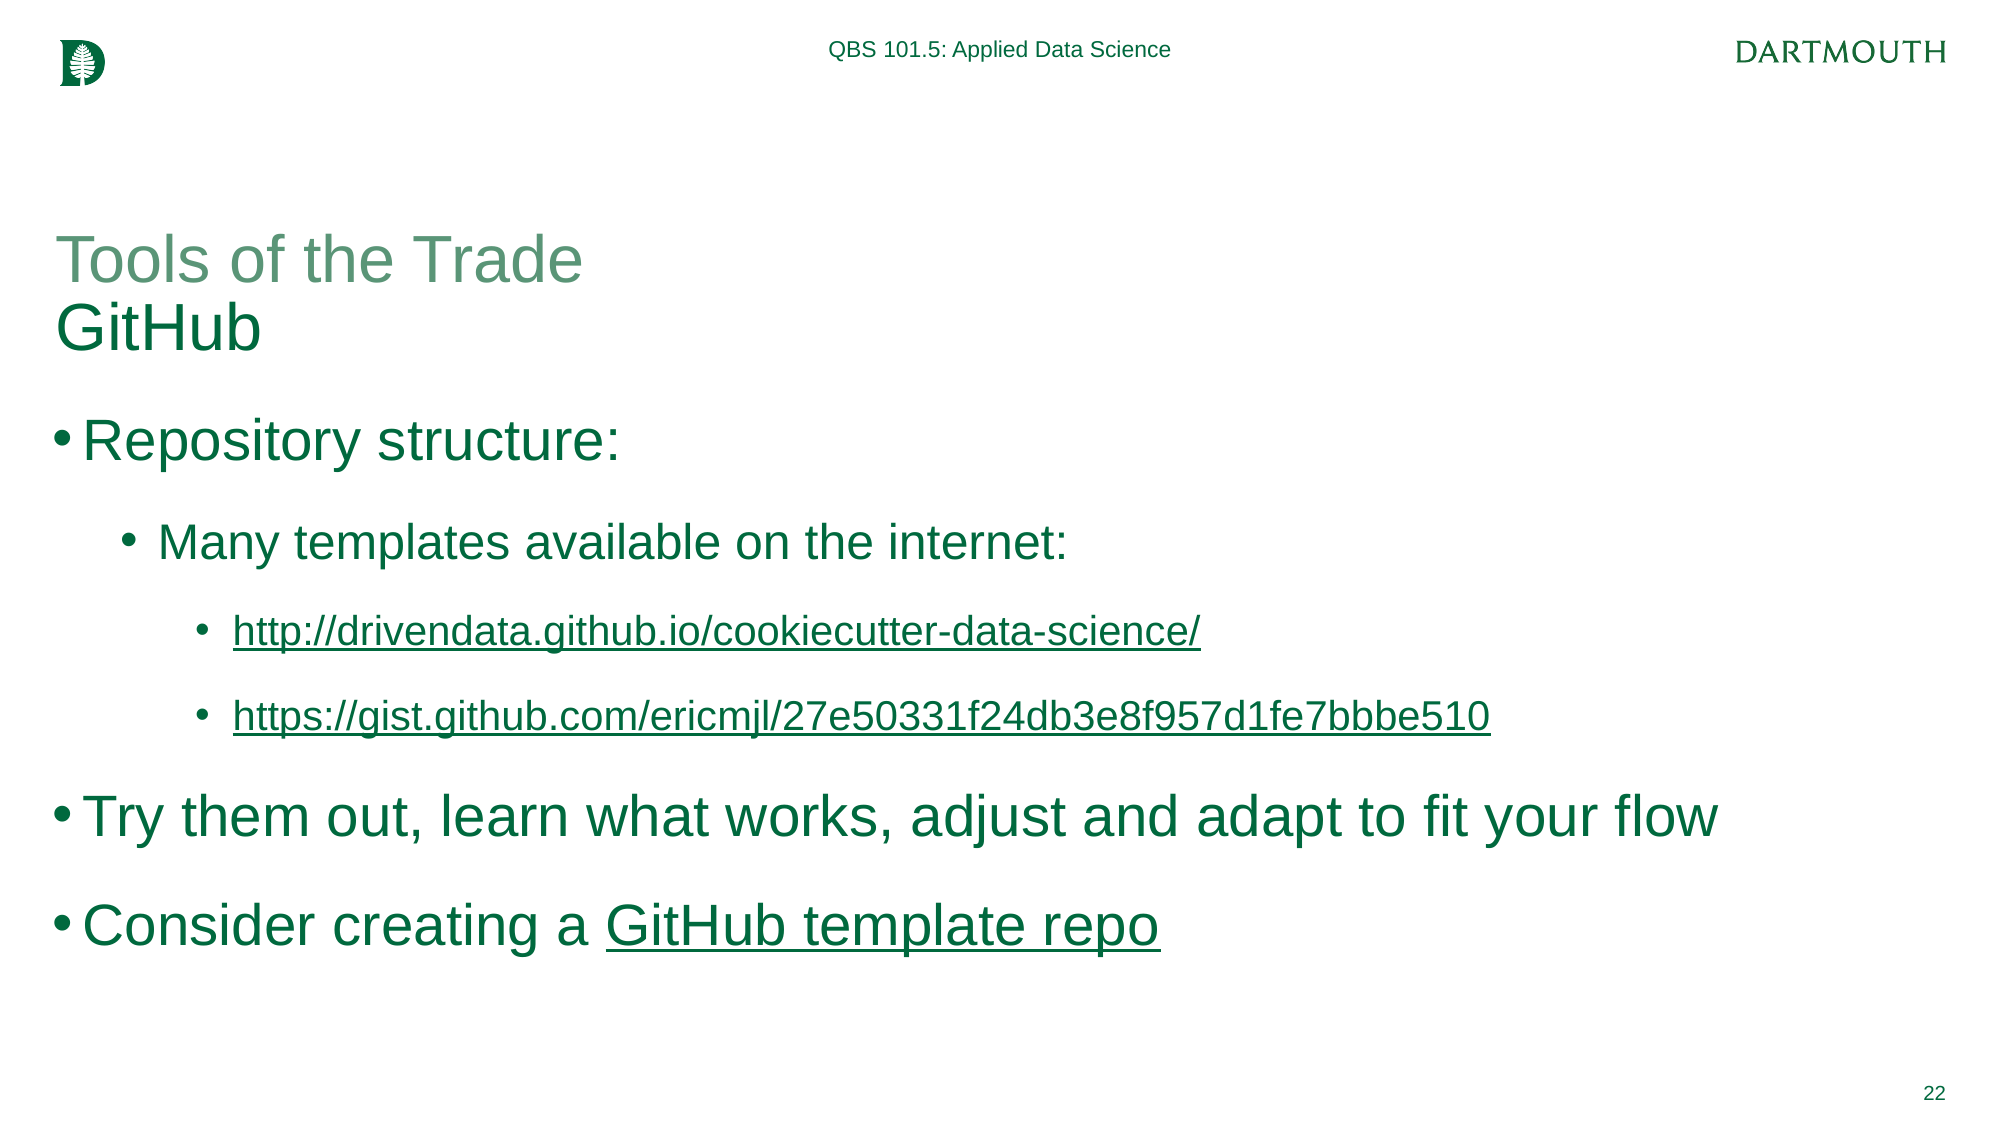

QBS 101.5: Applied Data Science
# Tools of the Trade GitHub
Repository structure:
Many templates available on the internet:
http://drivendata.github.io/cookiecutter-data-science/
https://gist.github.com/ericmjl/27e50331f24db3e8f957d1fe7bbbe510
Try them out, learn what works, adjust and adapt to fit your flow
Consider creating a GitHub template repo

22